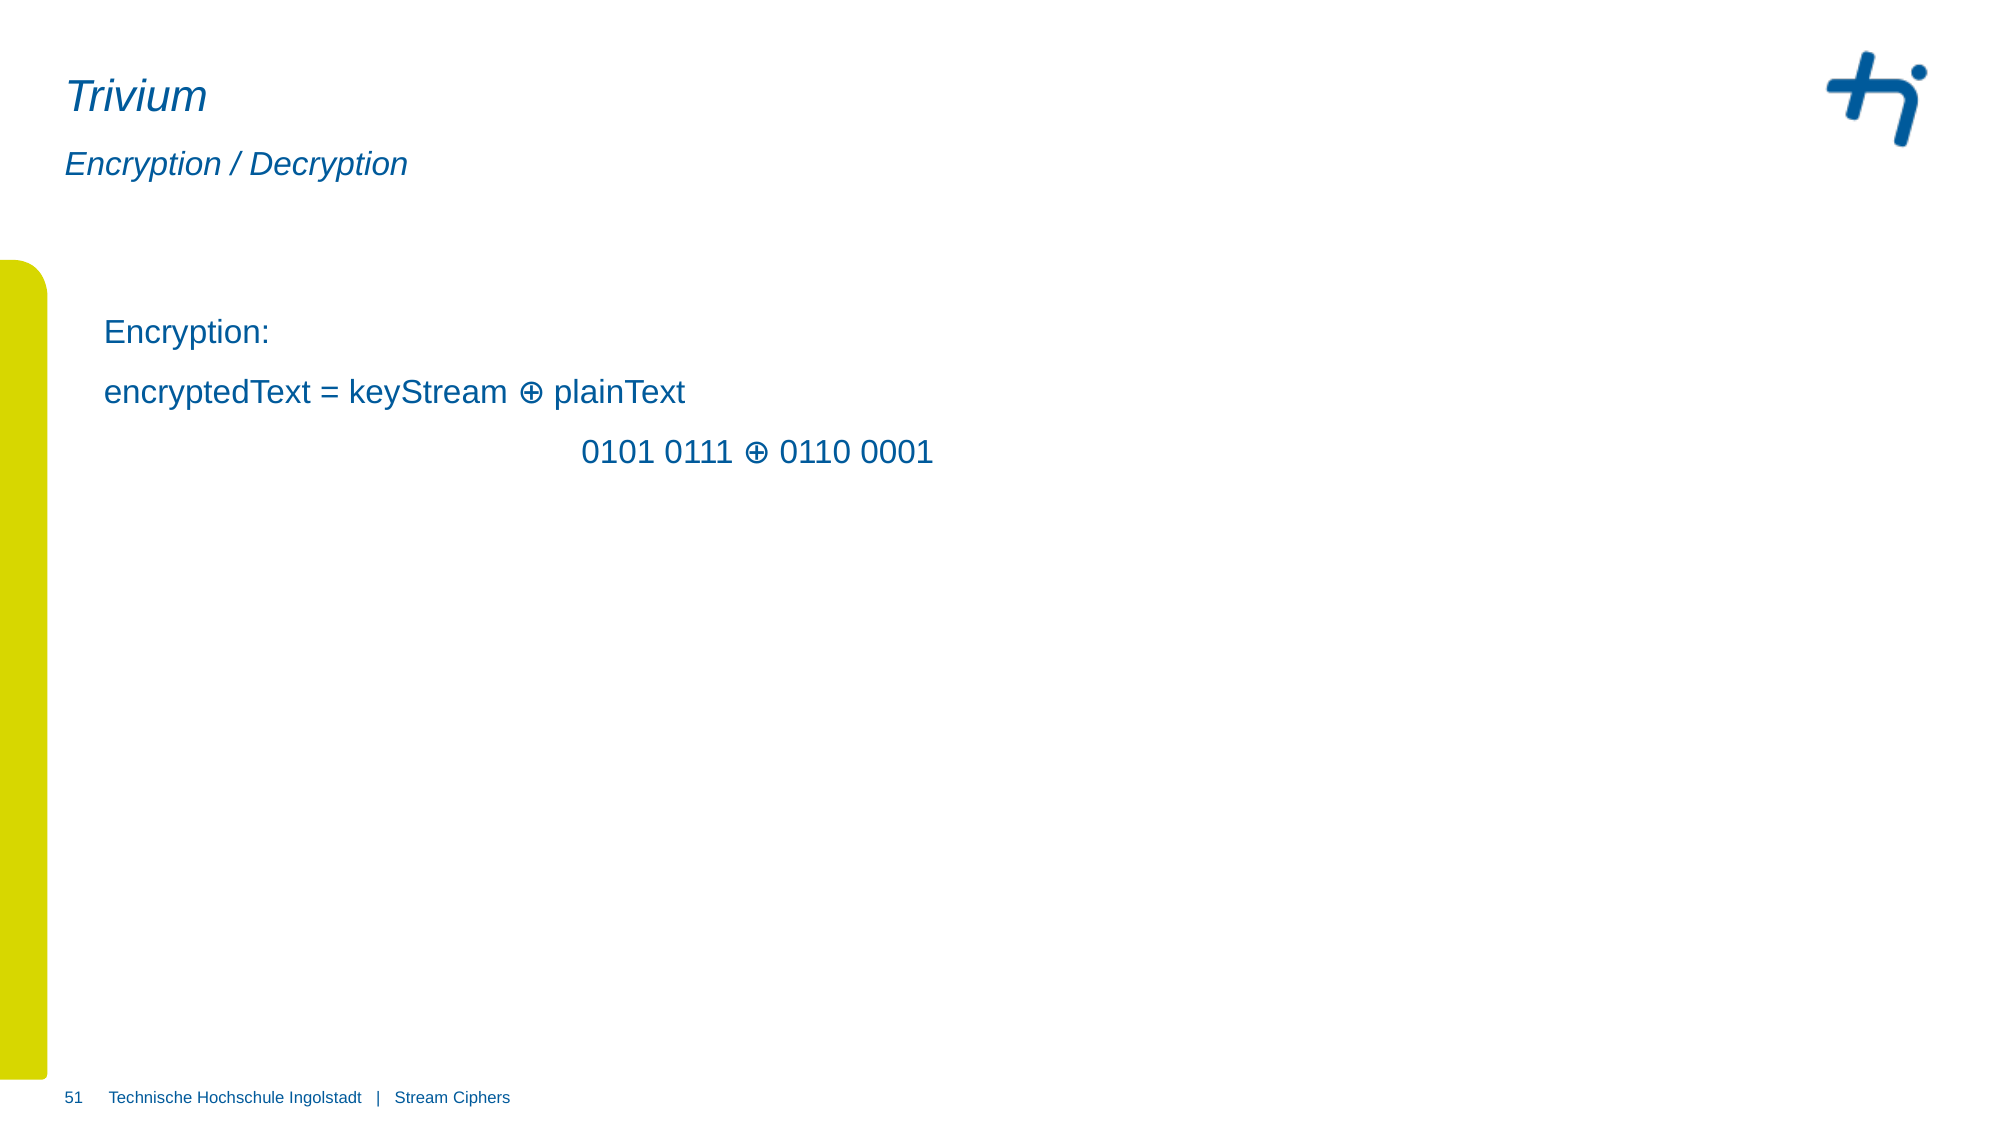

# Trivium
Encryption / Decryption
Encryption:
encryptedText = keyStream ⊕ plainText
 		     	   0101 0111 ⊕ 0110 0001
51